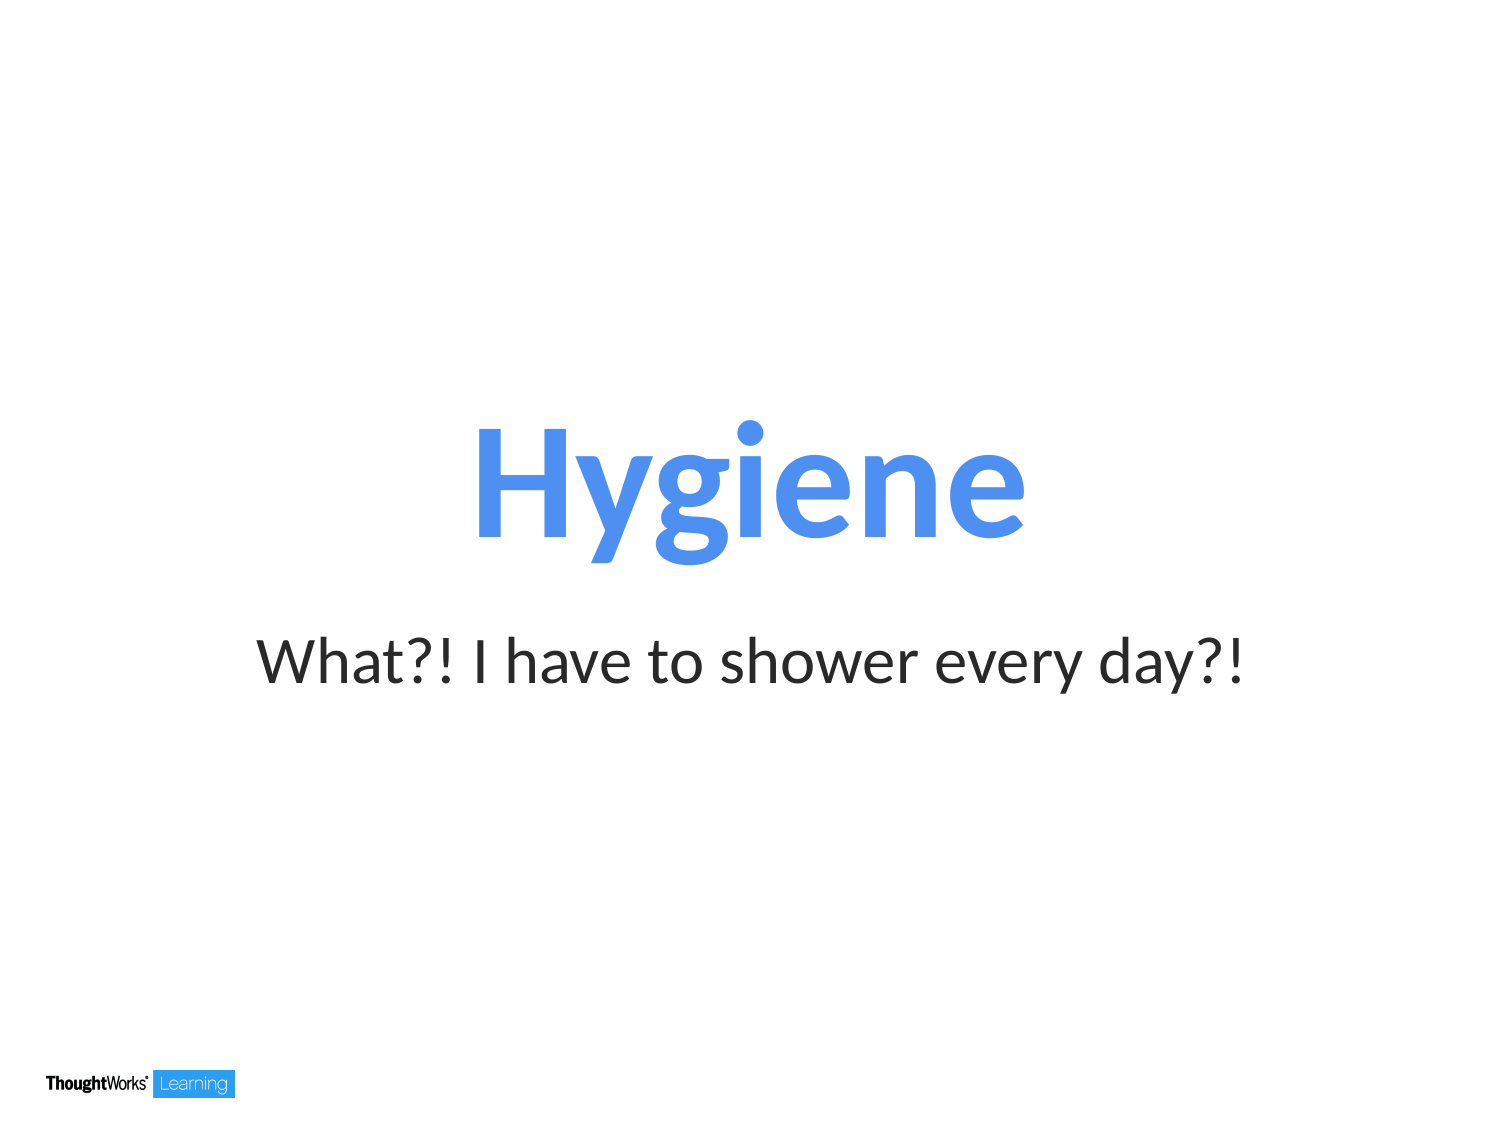

# Hygiene
What?! I have to shower every day?!